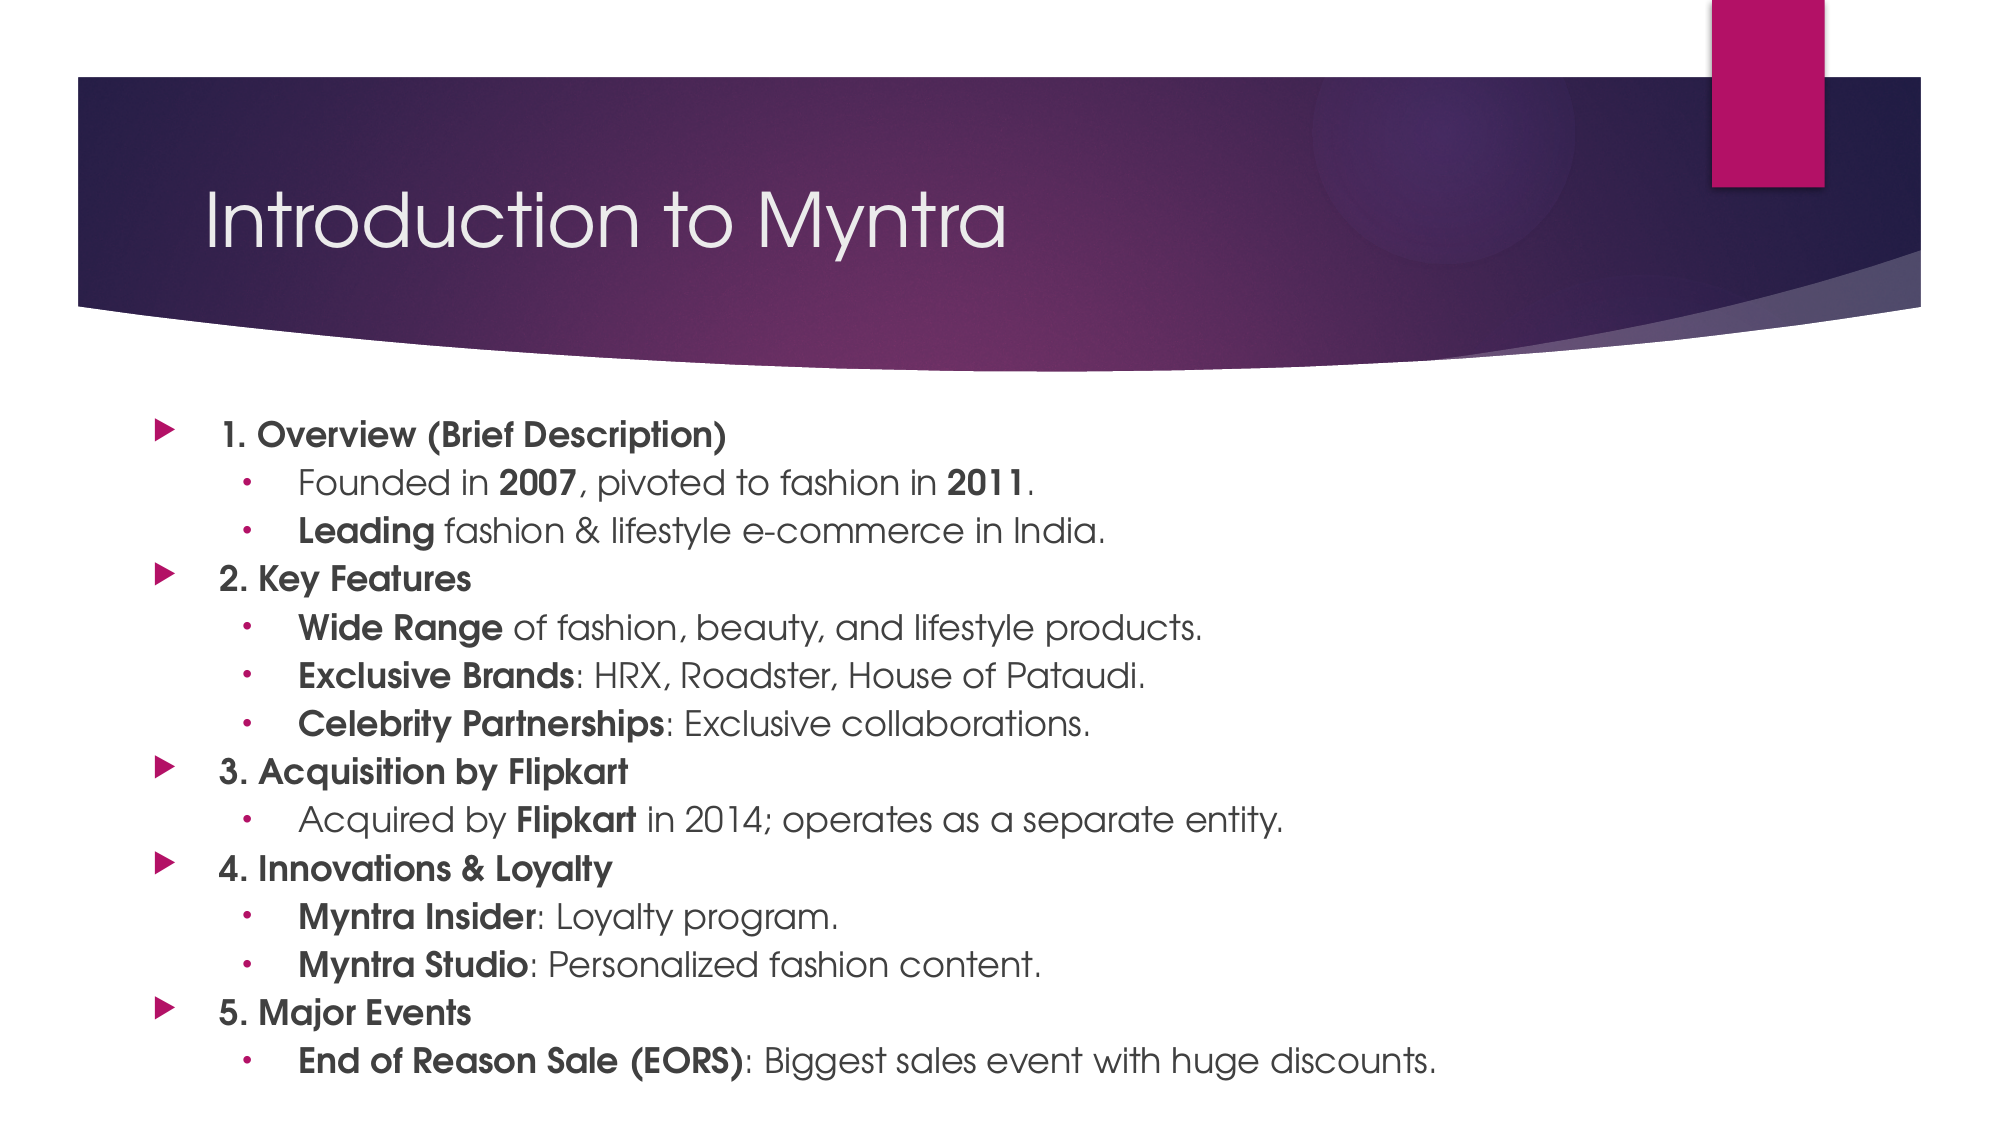

# Introduction to Myntra
1. Overview (Brief Description)
Founded in 2007, pivoted to fashion in 2011.
Leading fashion & lifestyle e-commerce in India.
2. Key Features
Wide Range of fashion, beauty, and lifestyle products.
Exclusive Brands: HRX, Roadster, House of Pataudi.
Celebrity Partnerships: Exclusive collaborations.
3. Acquisition by Flipkart
Acquired by Flipkart in 2014; operates as a separate entity.
4. Innovations & Loyalty
Myntra Insider: Loyalty program.
Myntra Studio: Personalized fashion content.
5. Major Events
End of Reason Sale (EORS): Biggest sales event with huge discounts.